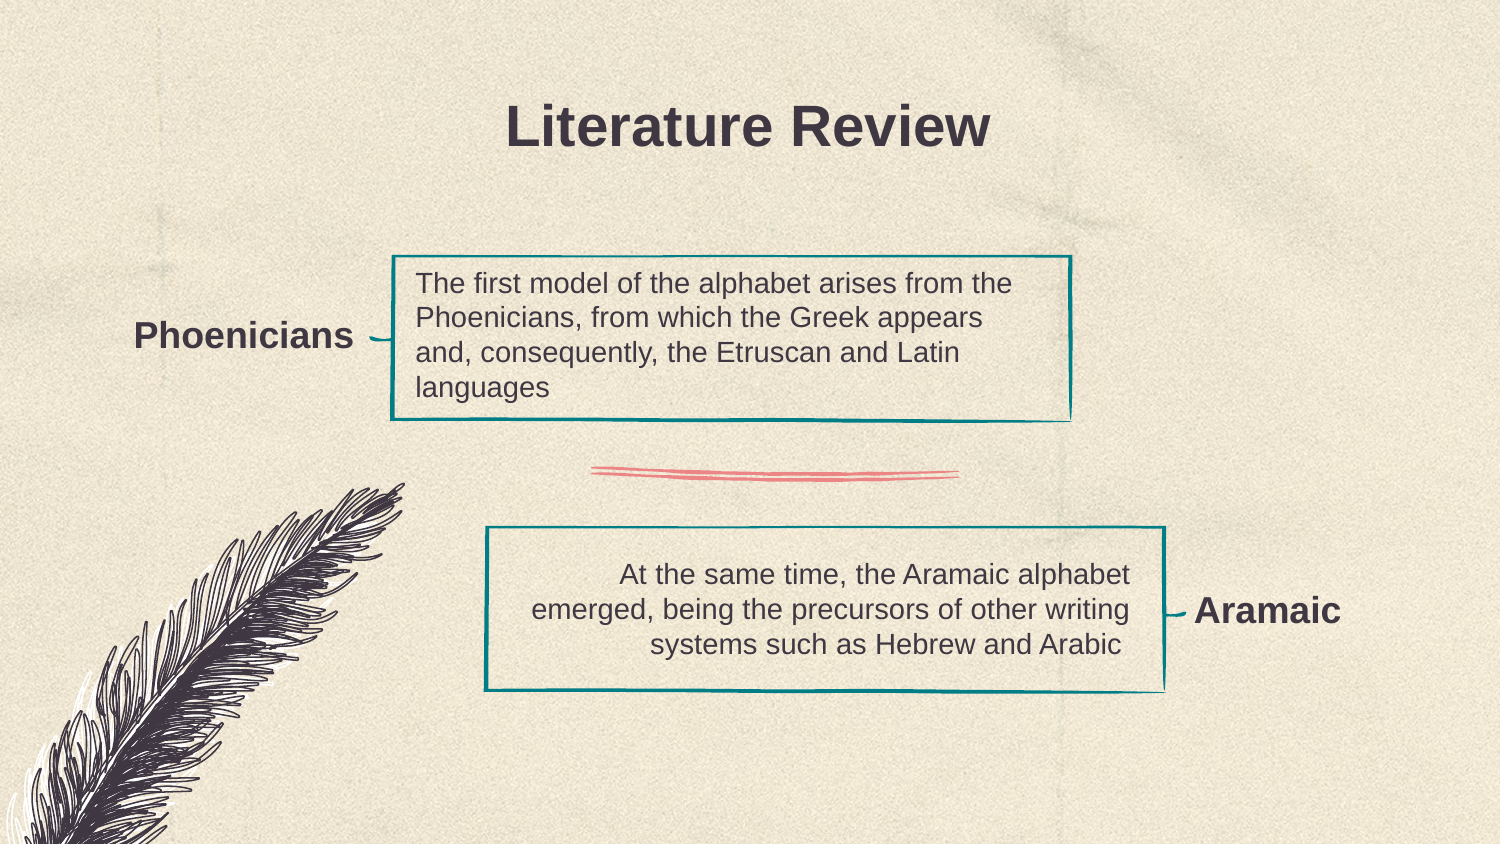

# Literature Review

Phoenicians
The first model of the alphabet arises from the Phoenicians, from which the Greek appears and, consequently, the Etruscan and Latin languages

At the same time, the Aramaic alphabet emerged, being the precursors of other writing systems such as Hebrew and Arabic
Aramaic